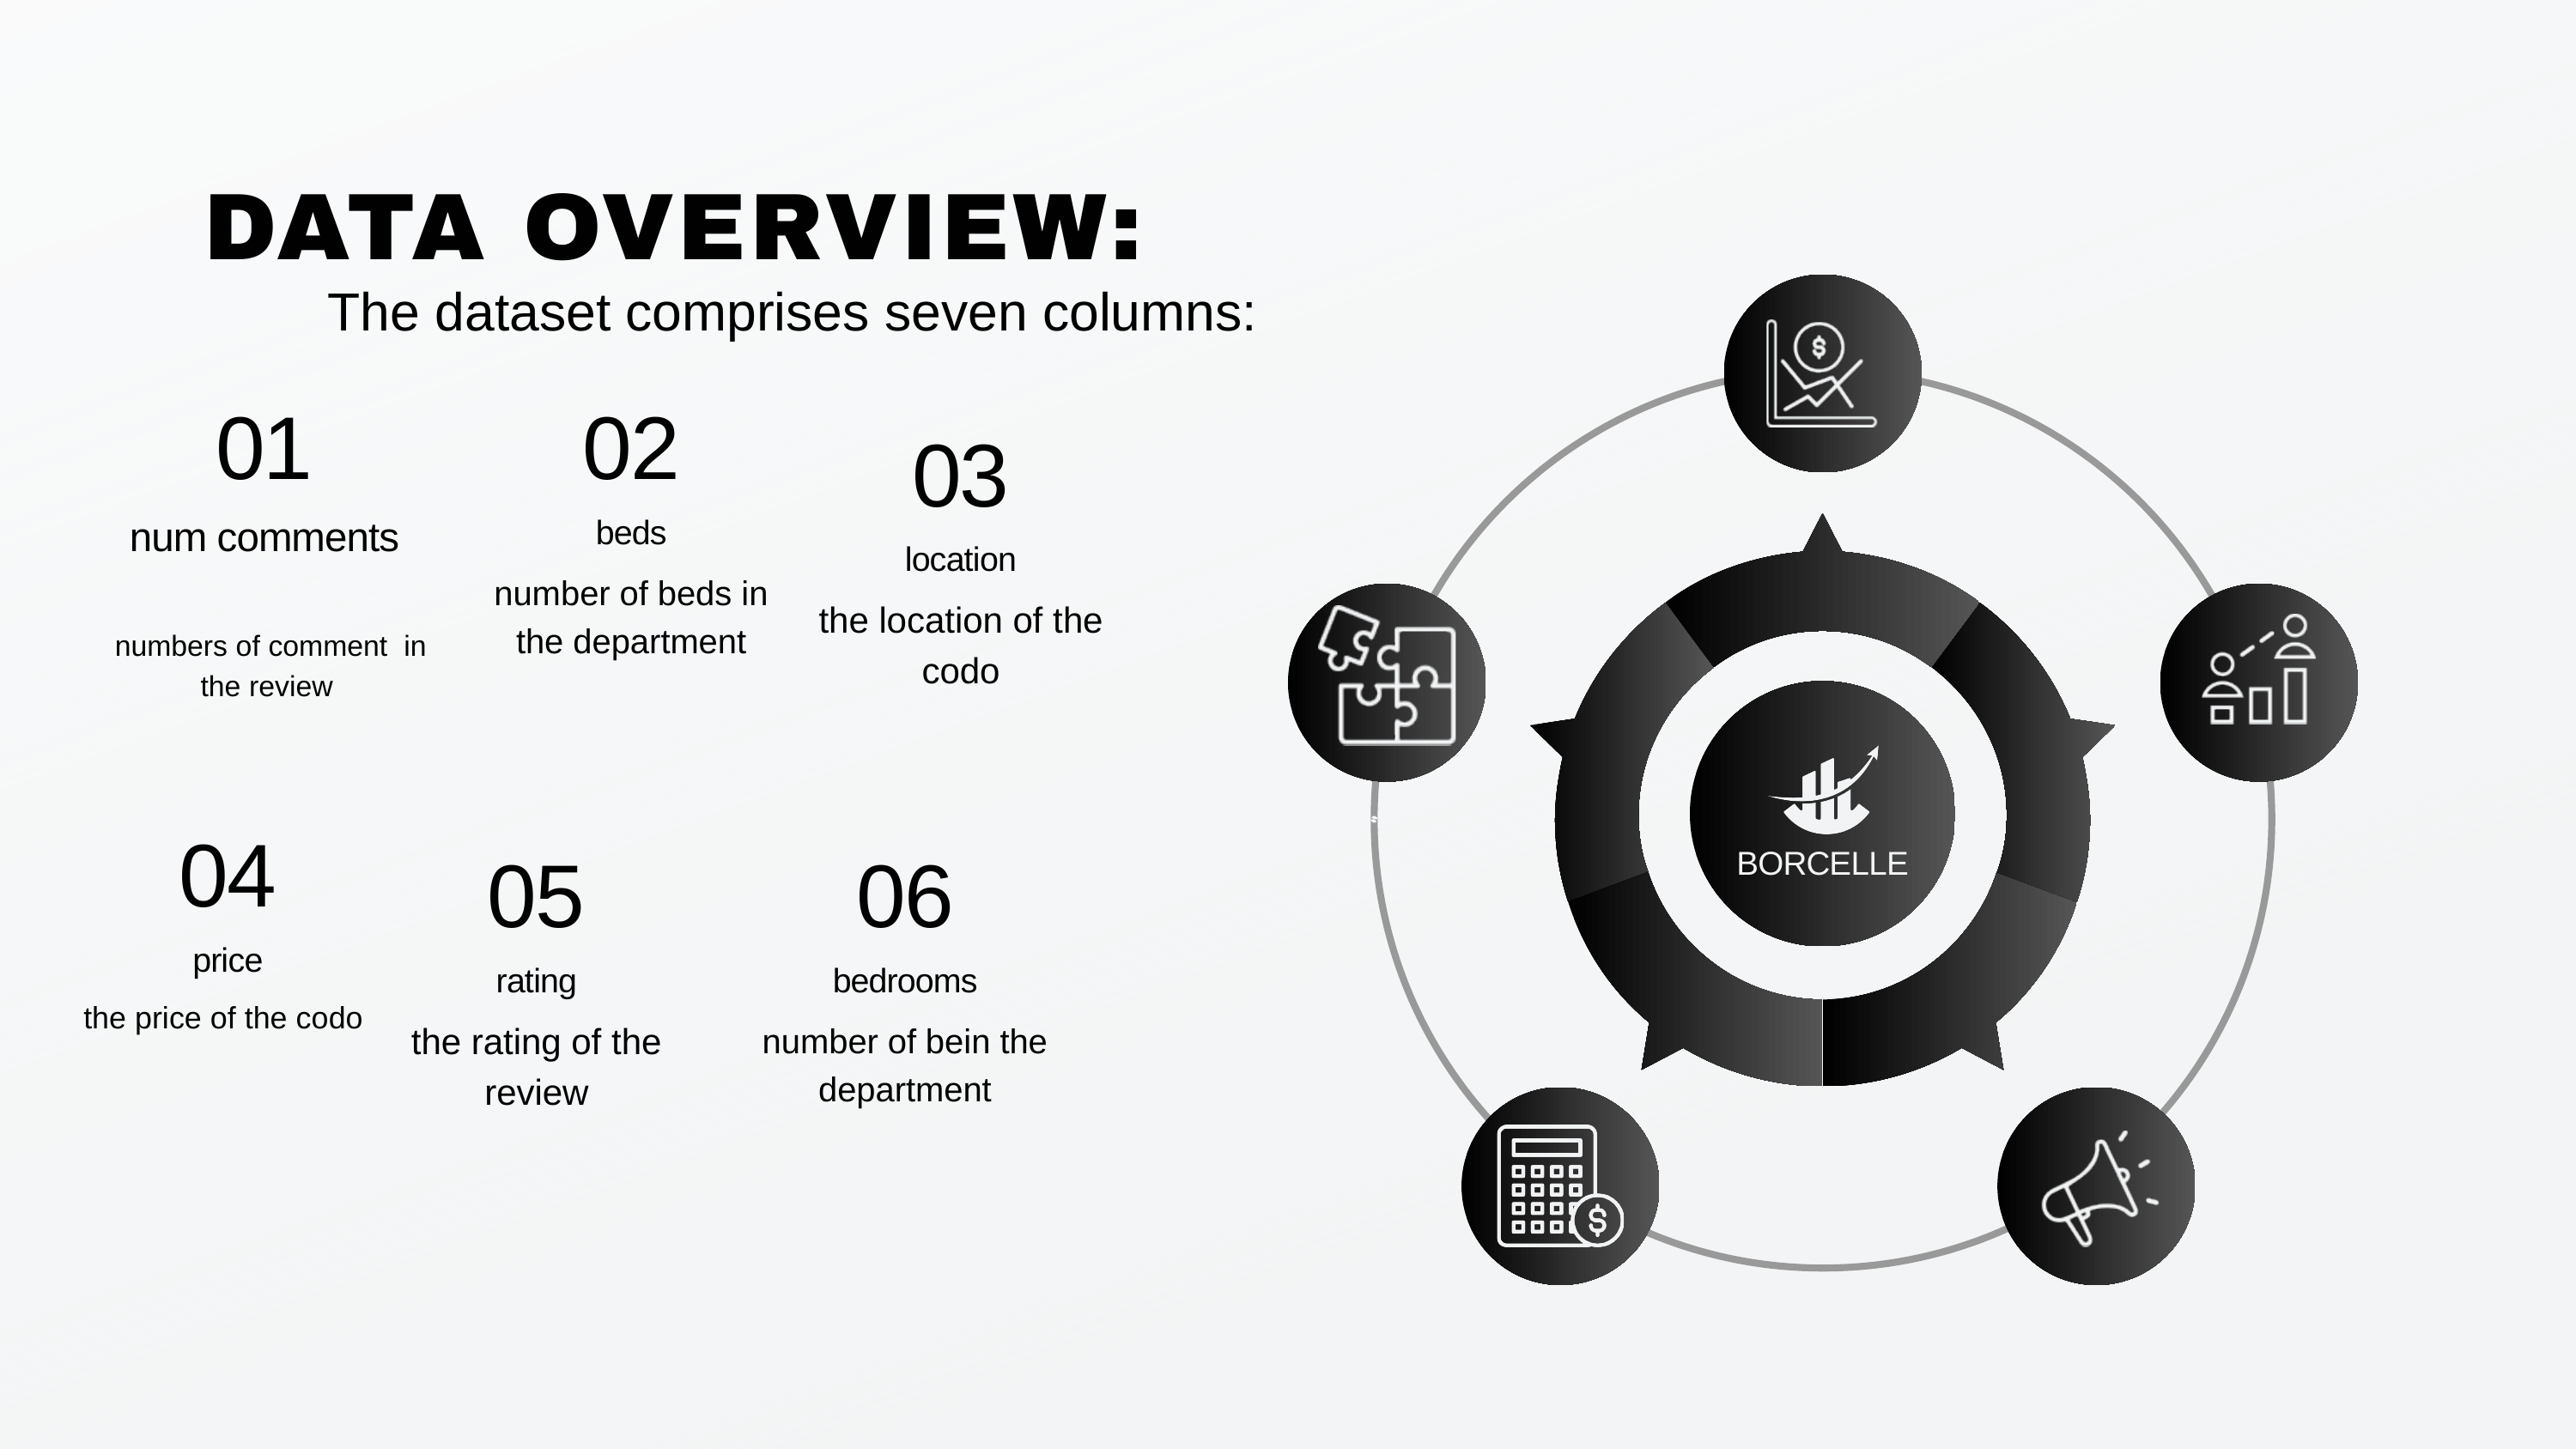

DATA OVERVIEW:
The dataset comprises seven columns:

01
02
03
num comments
beds

location
number of beds in the department

the location of the codo

numbers of comment  in the review

04
05
06
BORCELLE

price
rating
bedrooms
the price of the codo
the rating of the review
number of bein the department